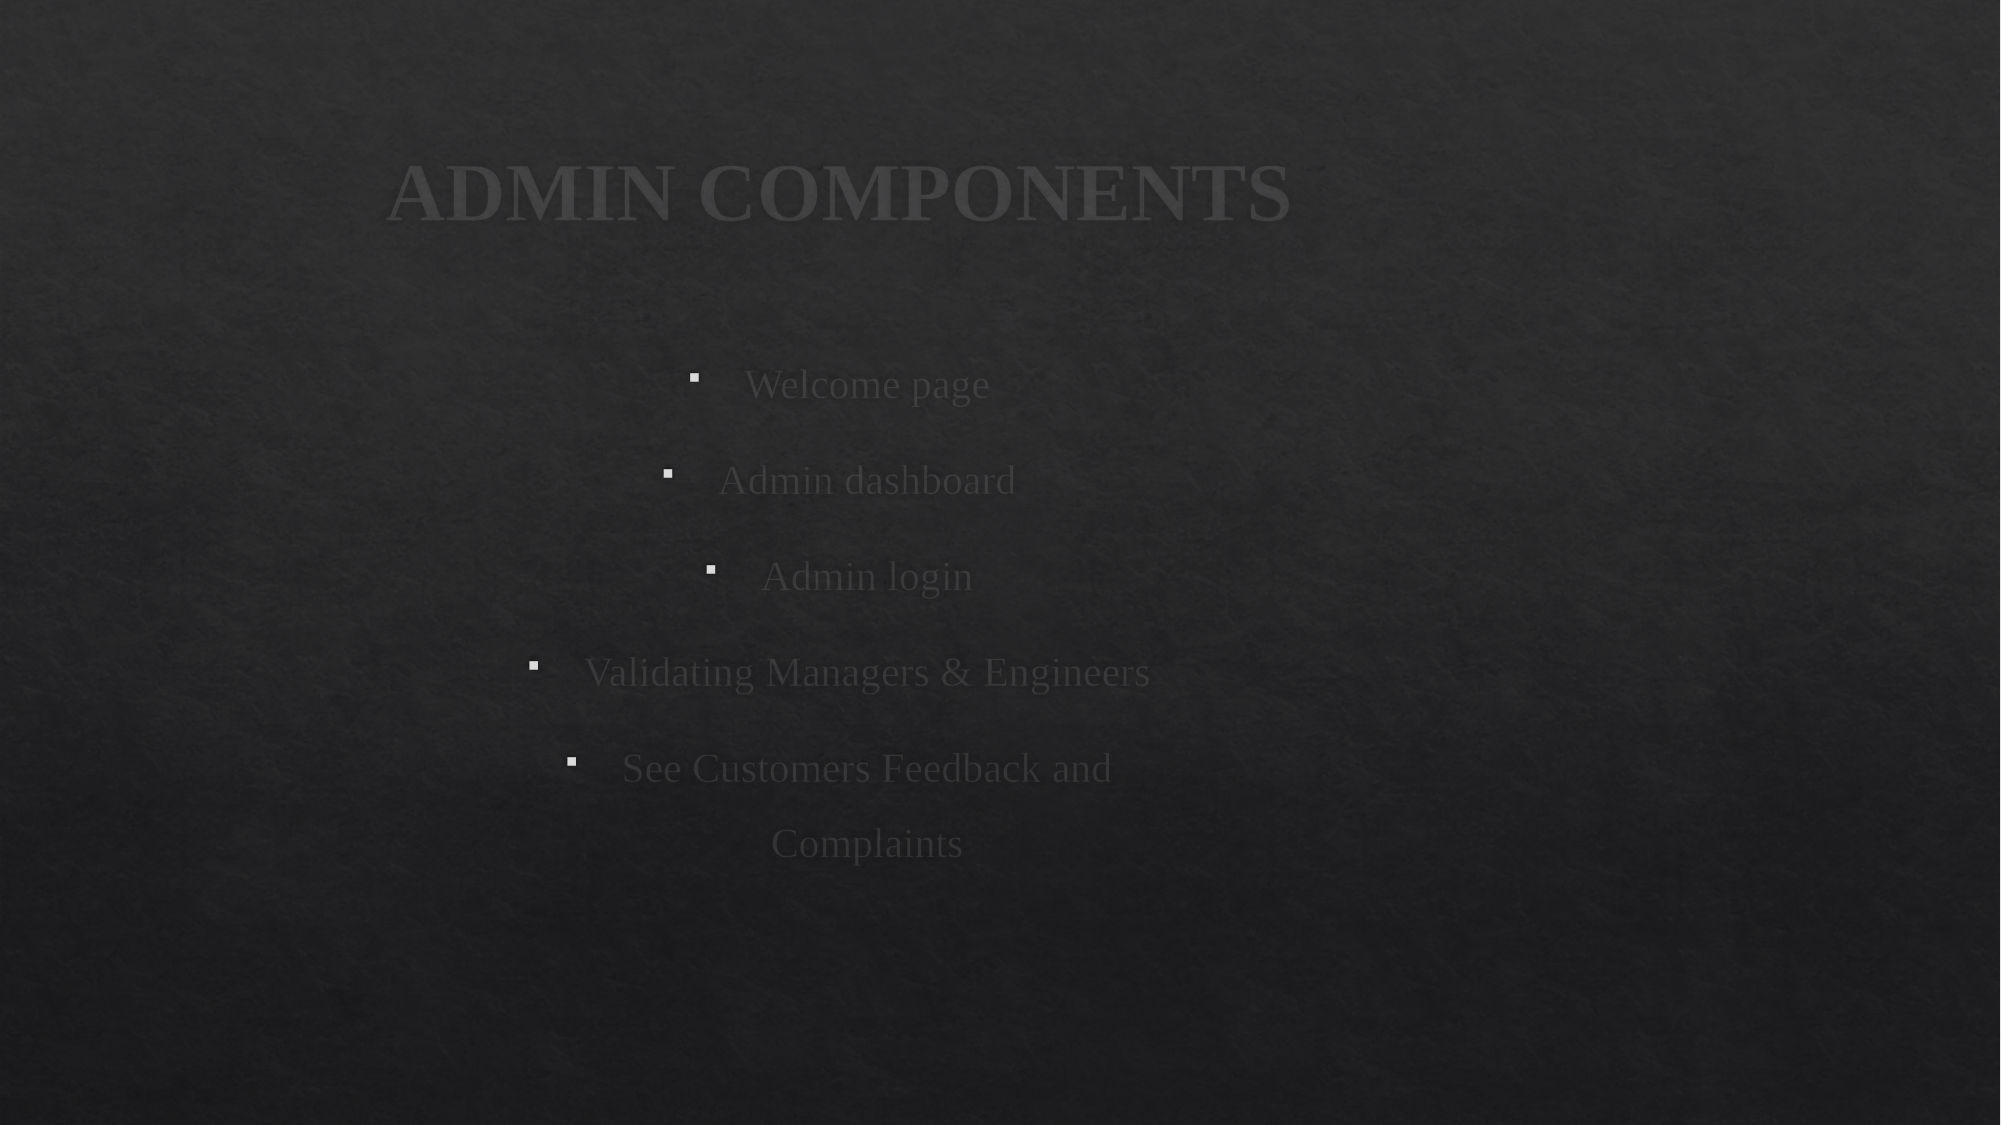

# ADMIN COMPONENTS
Welcome page
Admin dashboard
Admin login
Validating Managers & Engineers
See Customers Feedback and Complaints